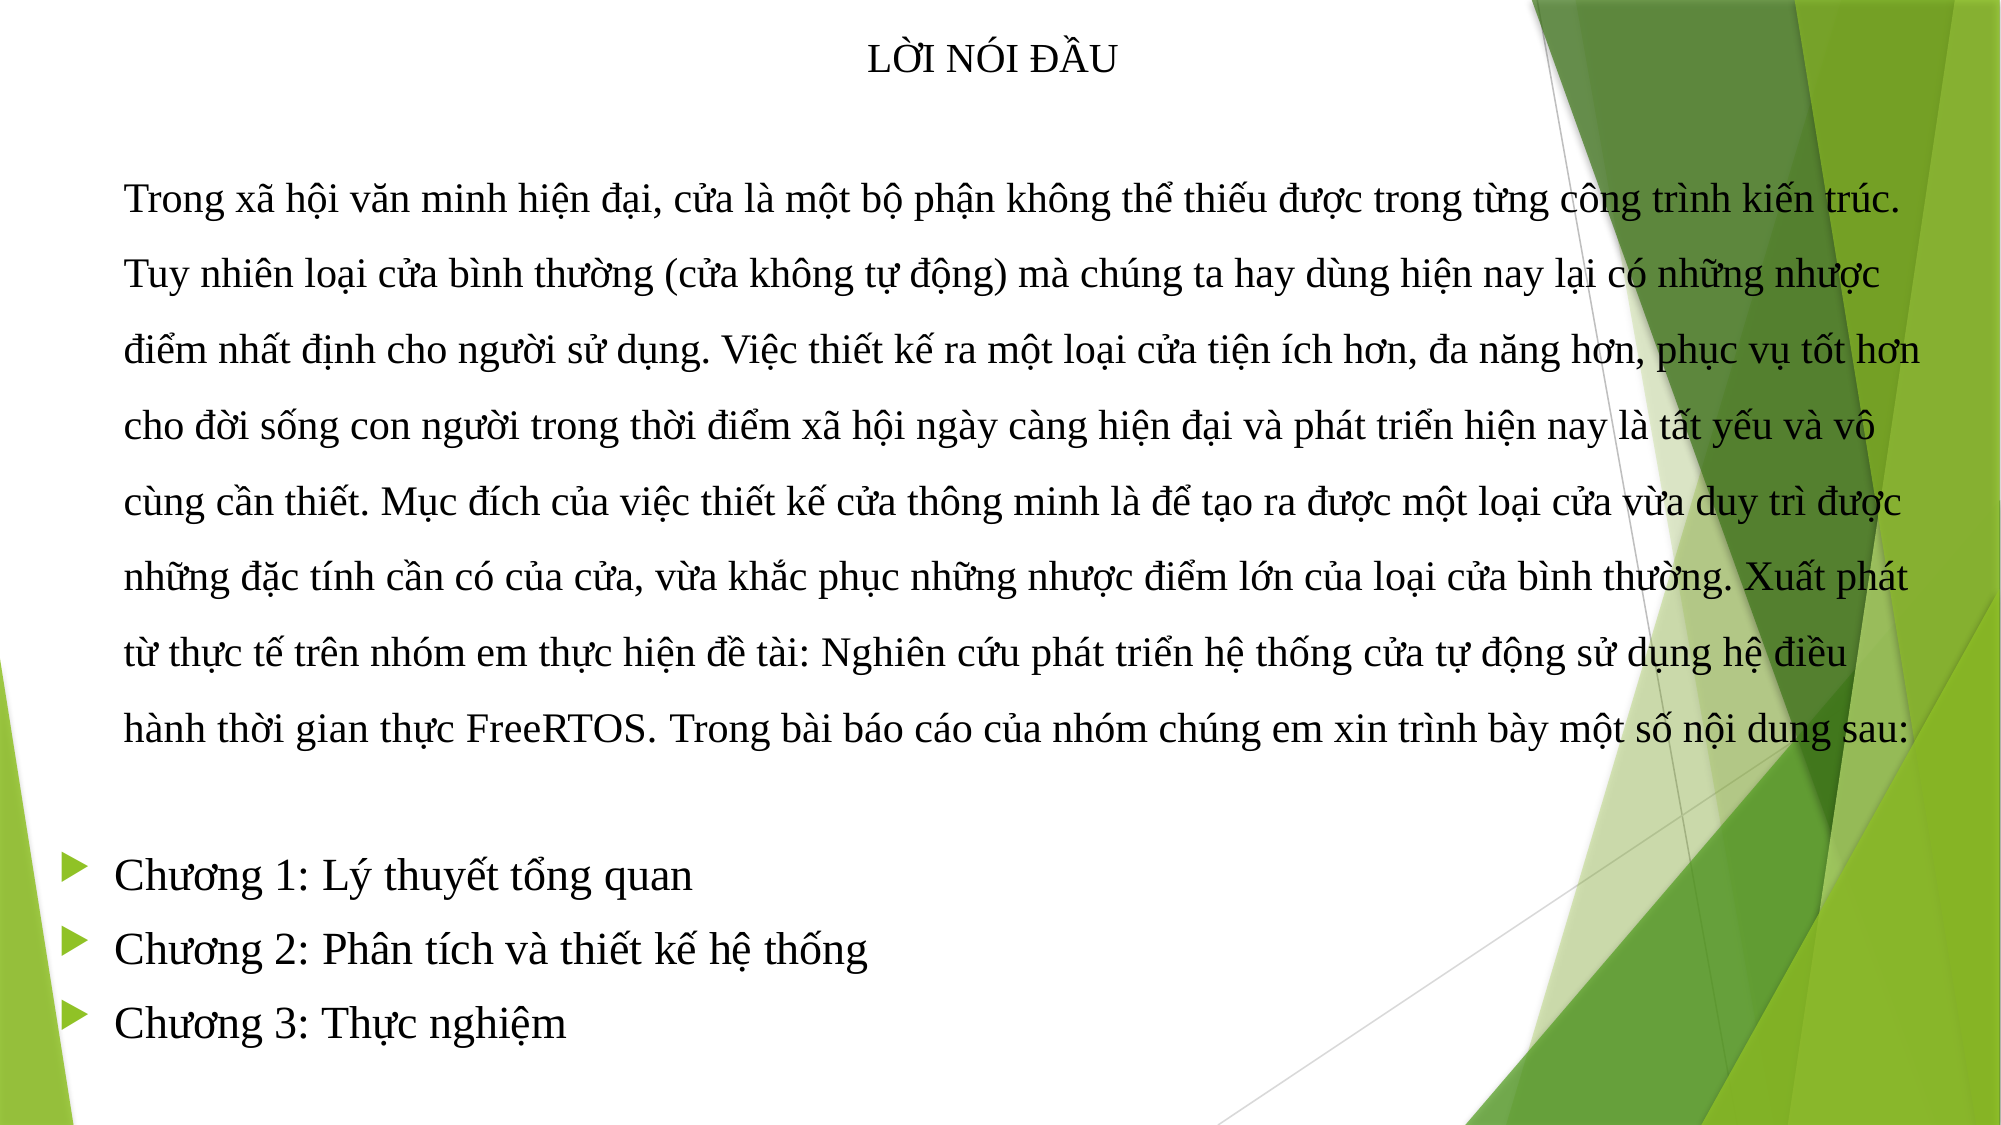

# LỜI NÓI ĐẦU
Trong xã hội văn minh hiện đại, cửa là một bộ phận không thể thiếu được trong từng công trình kiến trúc. Tuy nhiên loại cửa bình thường (cửa không tự động) mà chúng ta hay dùng hiện nay lại có những nhược điểm nhất định cho người sử dụng. Việc thiết kế ra một loại cửa tiện ích hơn, đa năng hơn, phục vụ tốt hơn cho đời sống con người trong thời điểm xã hội ngày càng hiện đại và phát triển hiện nay là tất yếu và vô cùng cần thiết. Mục đích của việc thiết kế cửa thông minh là để tạo ra được một loại cửa vừa duy trì được những đặc tính cần có của cửa, vừa khắc phục những nhược điểm lớn của loại cửa bình thường. Xuất phát từ thực tế trên nhóm em thực hiện đề tài: Nghiên cứu phát triển hệ thống cửa tự động sử dụng hệ điều hành thời gian thực FreeRTOS. Trong bài báo cáo của nhóm chúng em xin trình bày một số nội dung sau:

Chương 1: Lý thuyết tổng quan
Chương 2: Phân tích và thiết kế hệ thống
Chương 3: Thực nghiệm